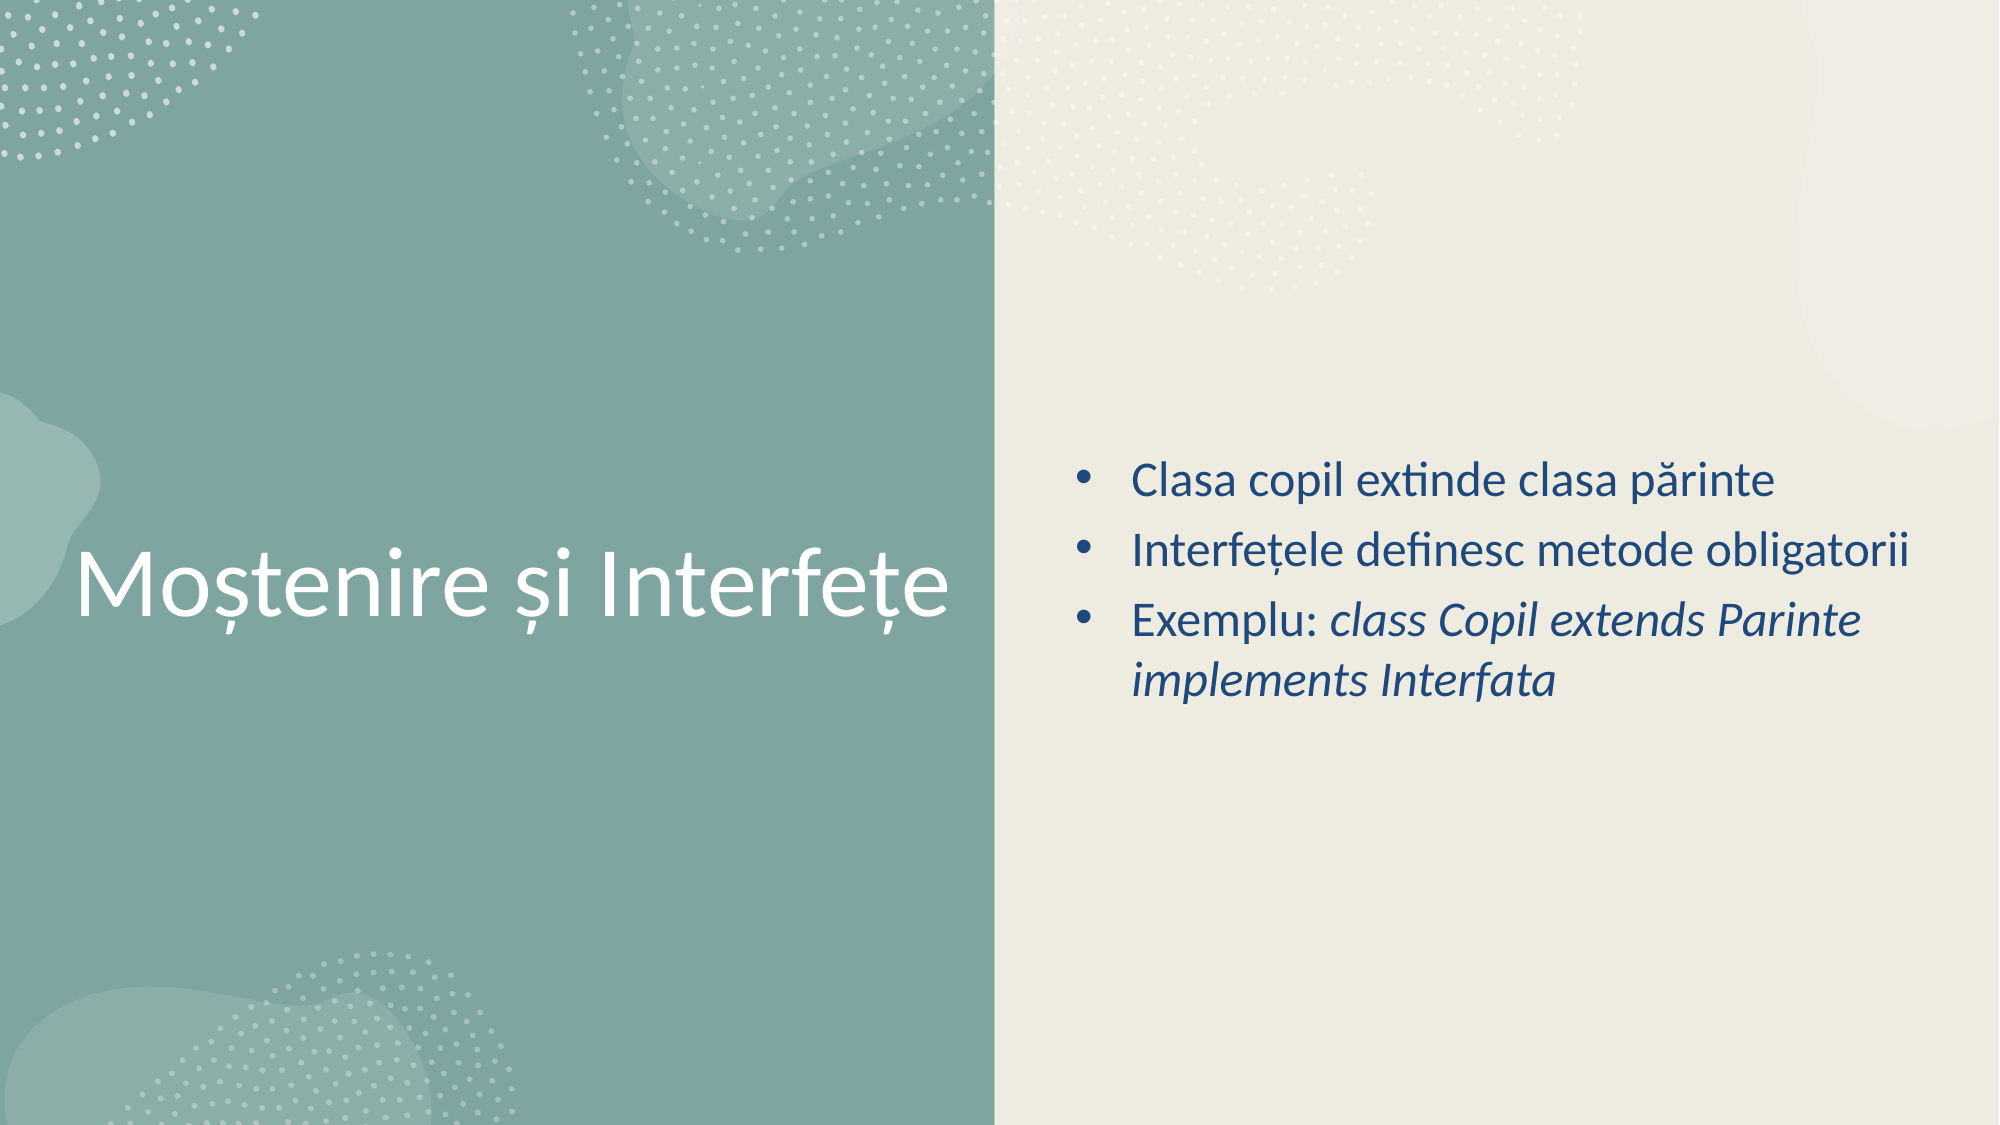

Clasa copil extinde clasa părinte
Interfețele definesc metode obligatorii
Exemplu: class Copil extends Parinte implements Interfata
# Moștenire și Interfețe